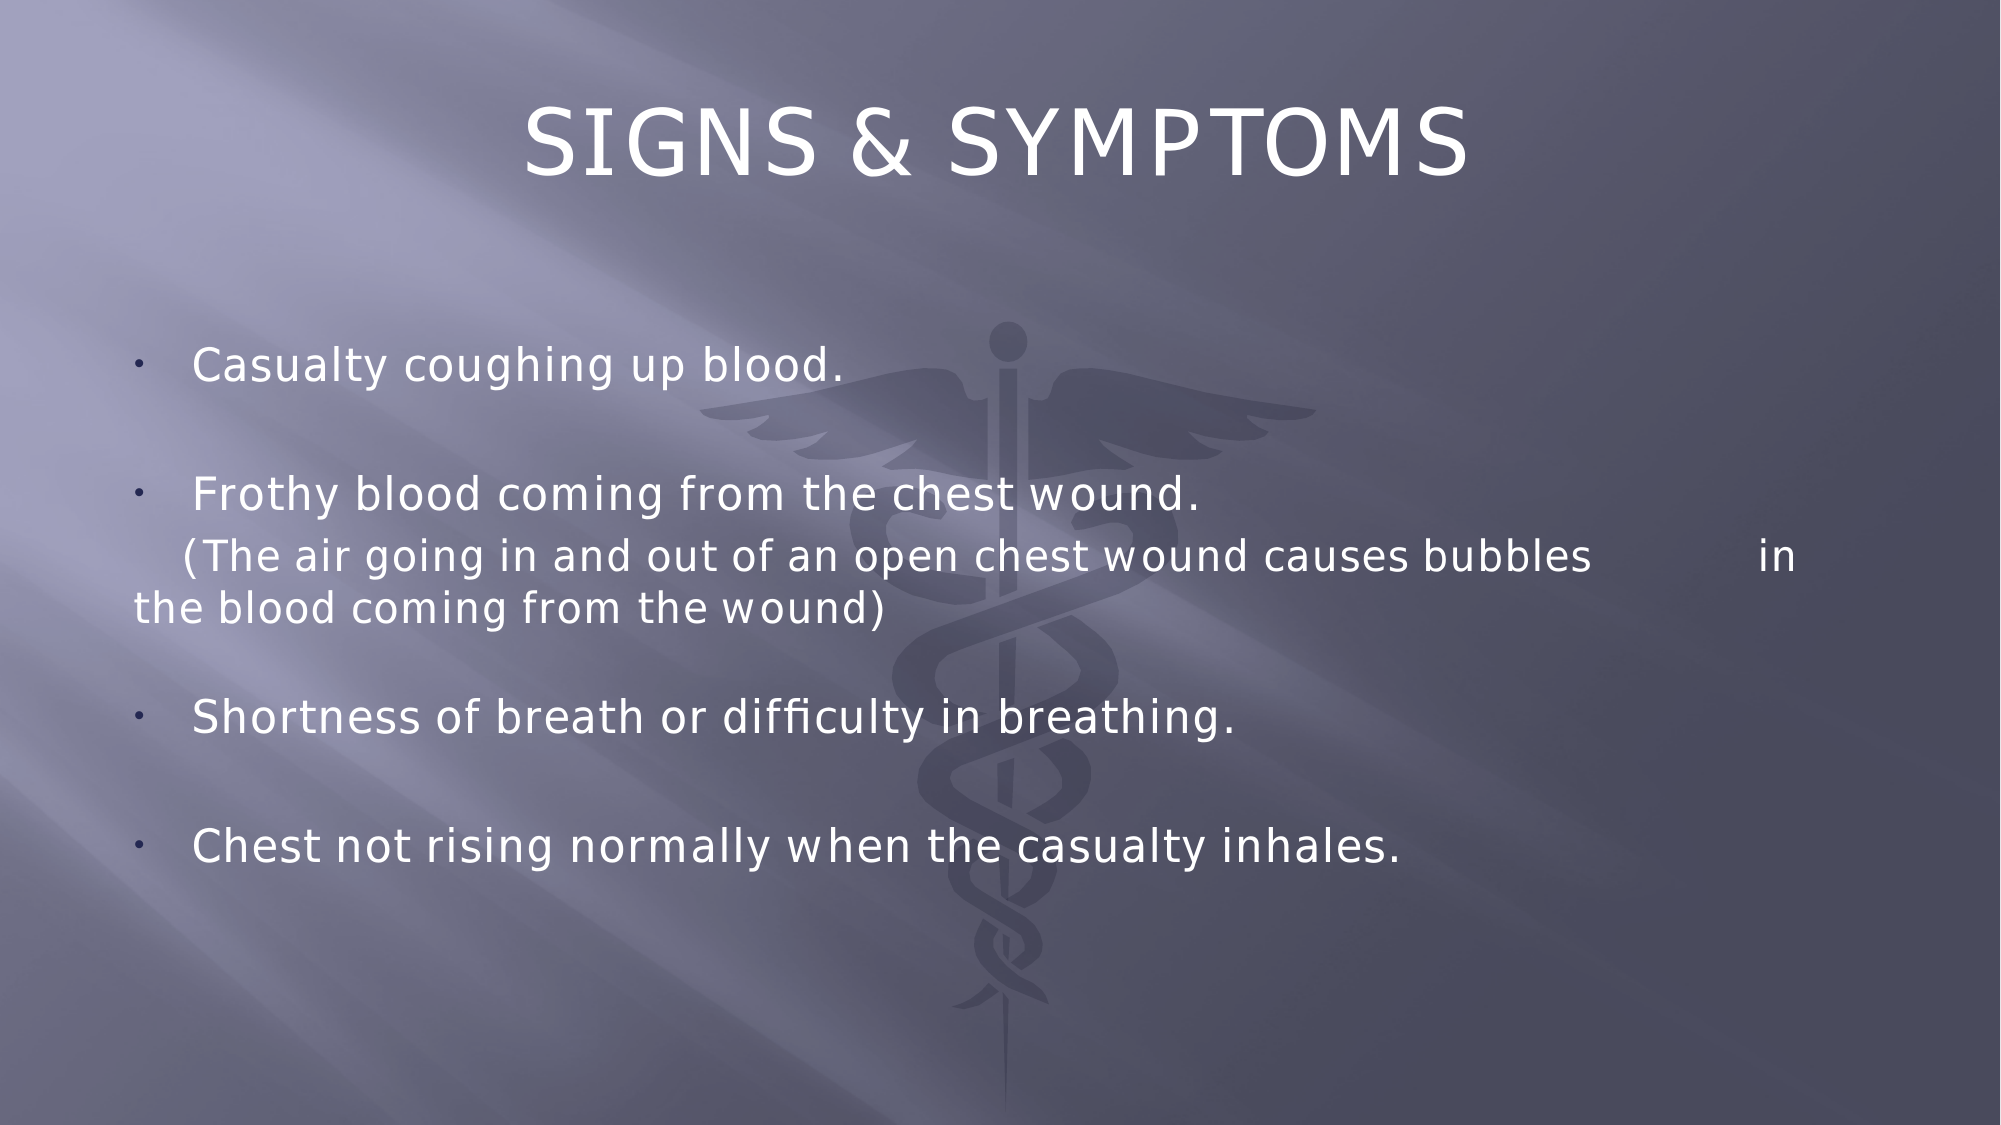

# SIGNS & SYMPTOMS

Casualty coughing up blood.

Frothy blood coming from the chest wound.
     (The air going in and out of an open chest wound causes bubbles             in the blood coming from the wound)

Shortness of breath or difficulty in breathing.

Chest not rising normally when the casualty inhales.